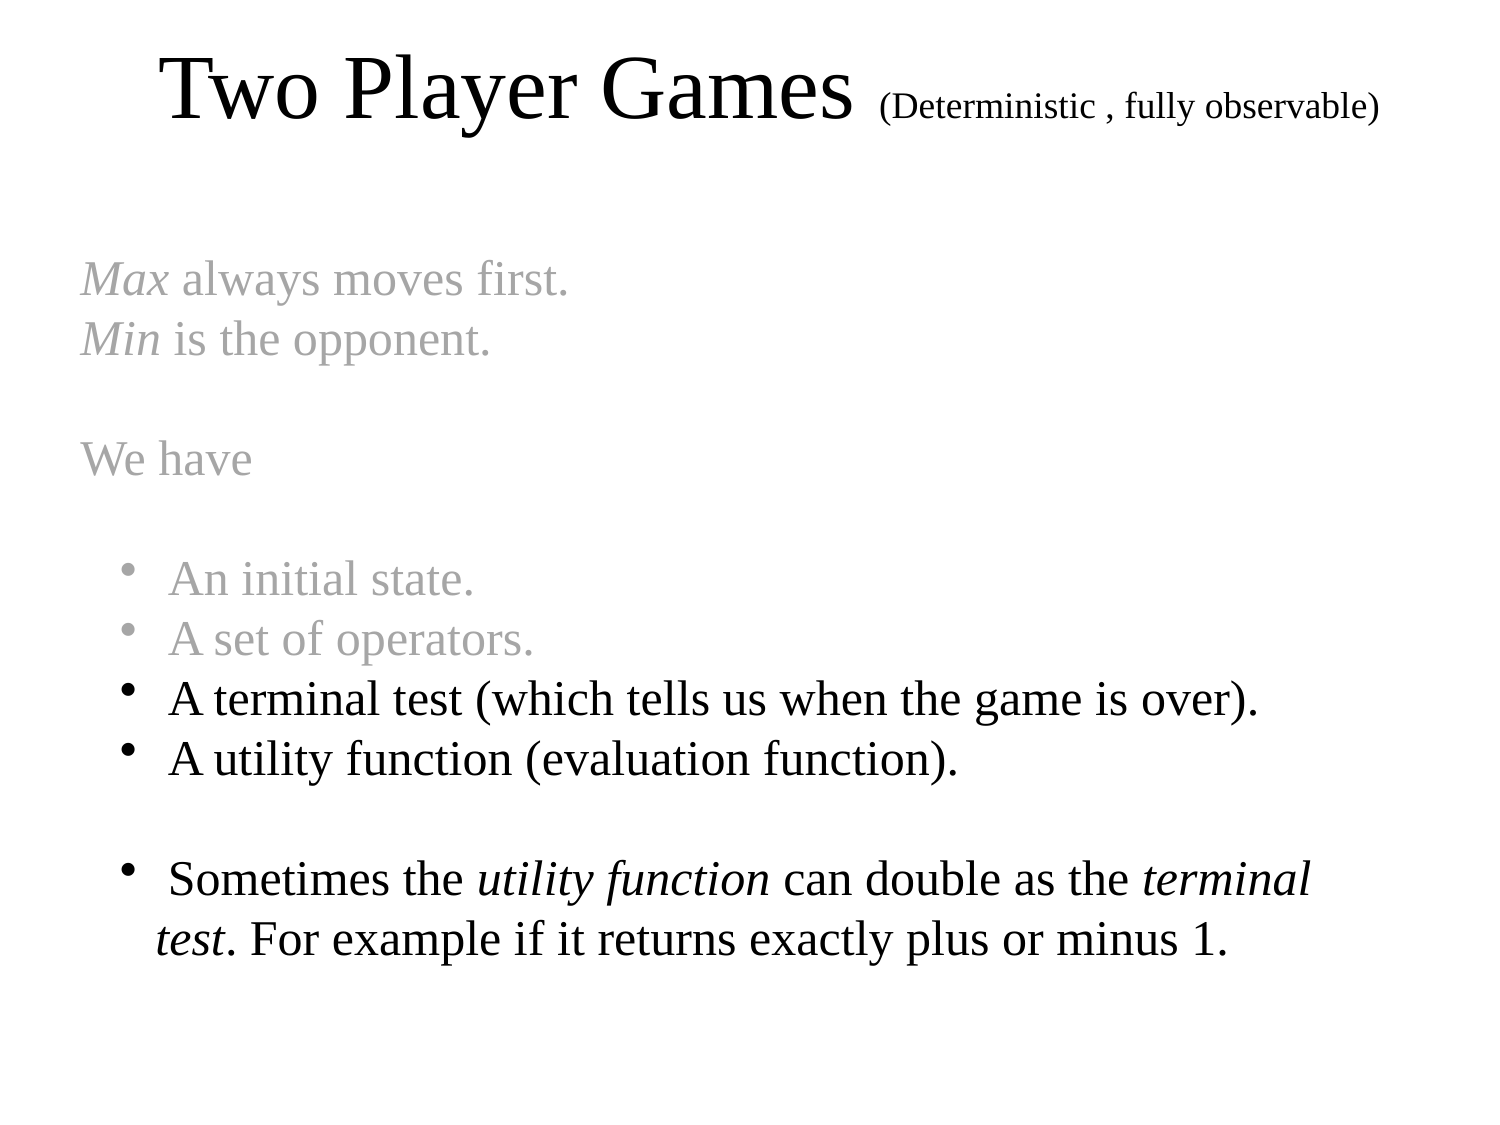

# Two Player Games (Deterministic , fully observable)
Max always moves first.
Min is the opponent.

We have

 An initial state.
 A set of operators.
 A terminal test (which tells us when the game is over).
 A utility function (evaluation function).

 Sometimes the utility function can double as the terminal test. For example if it returns exactly plus or minus 1.